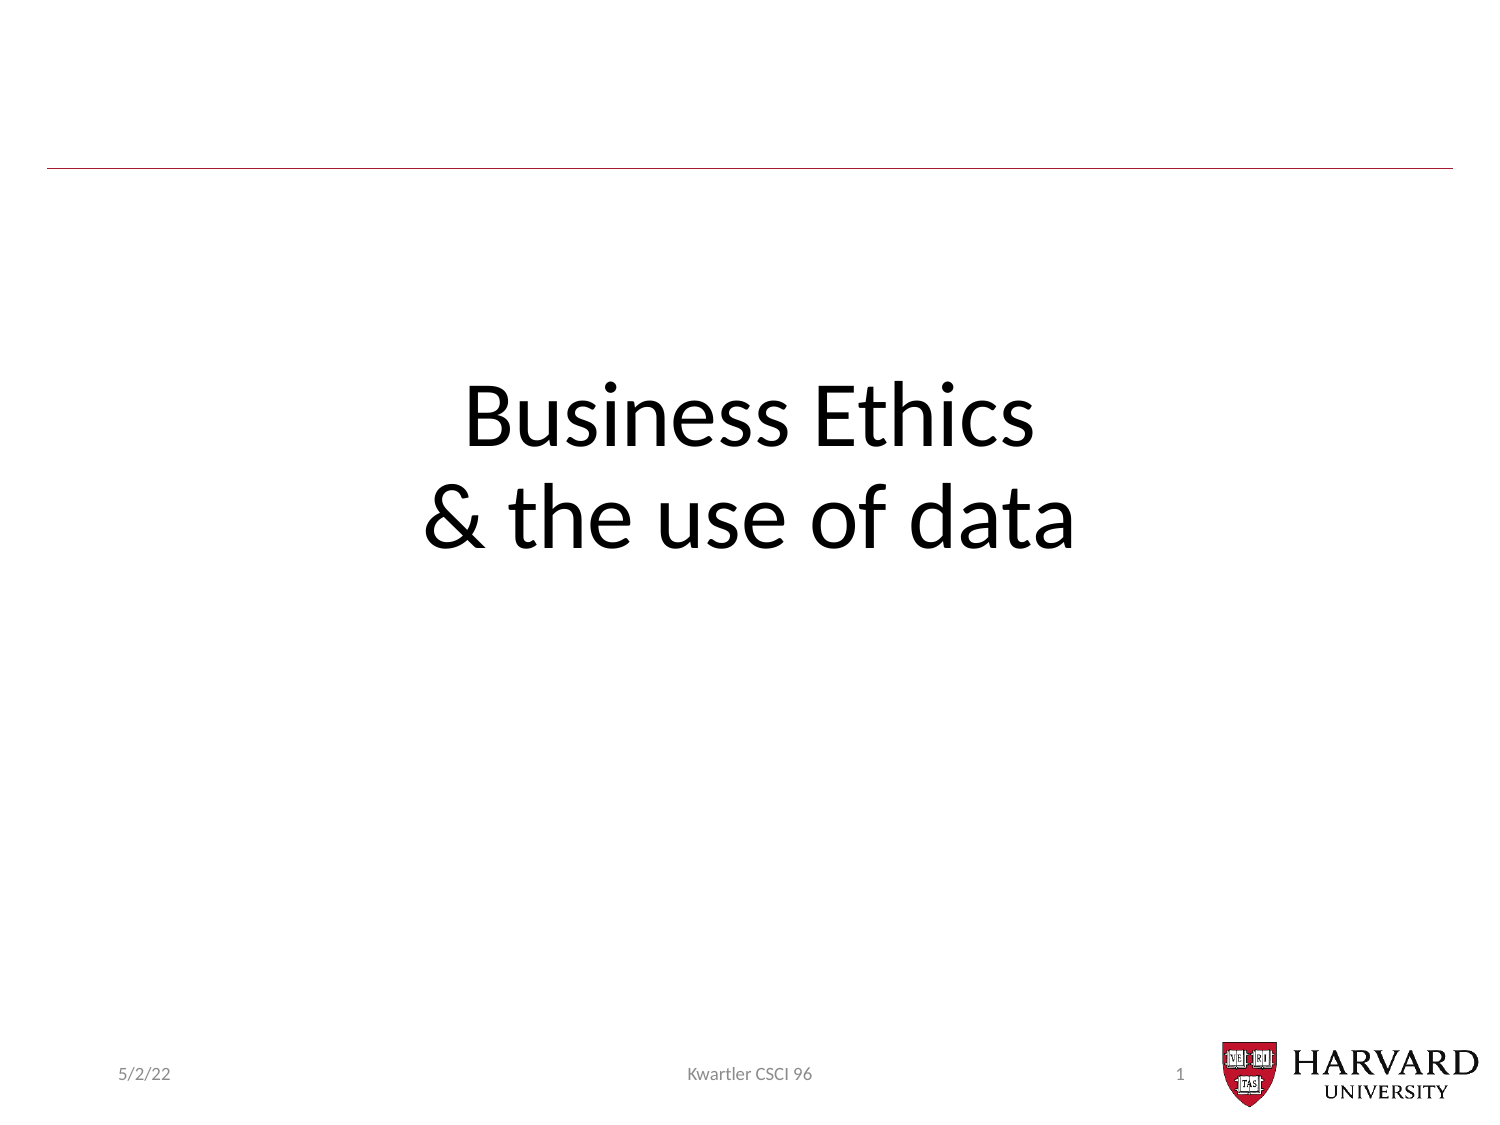

# Business Ethics & the use of data

5/2/22
Kwartler CSCI 96
1